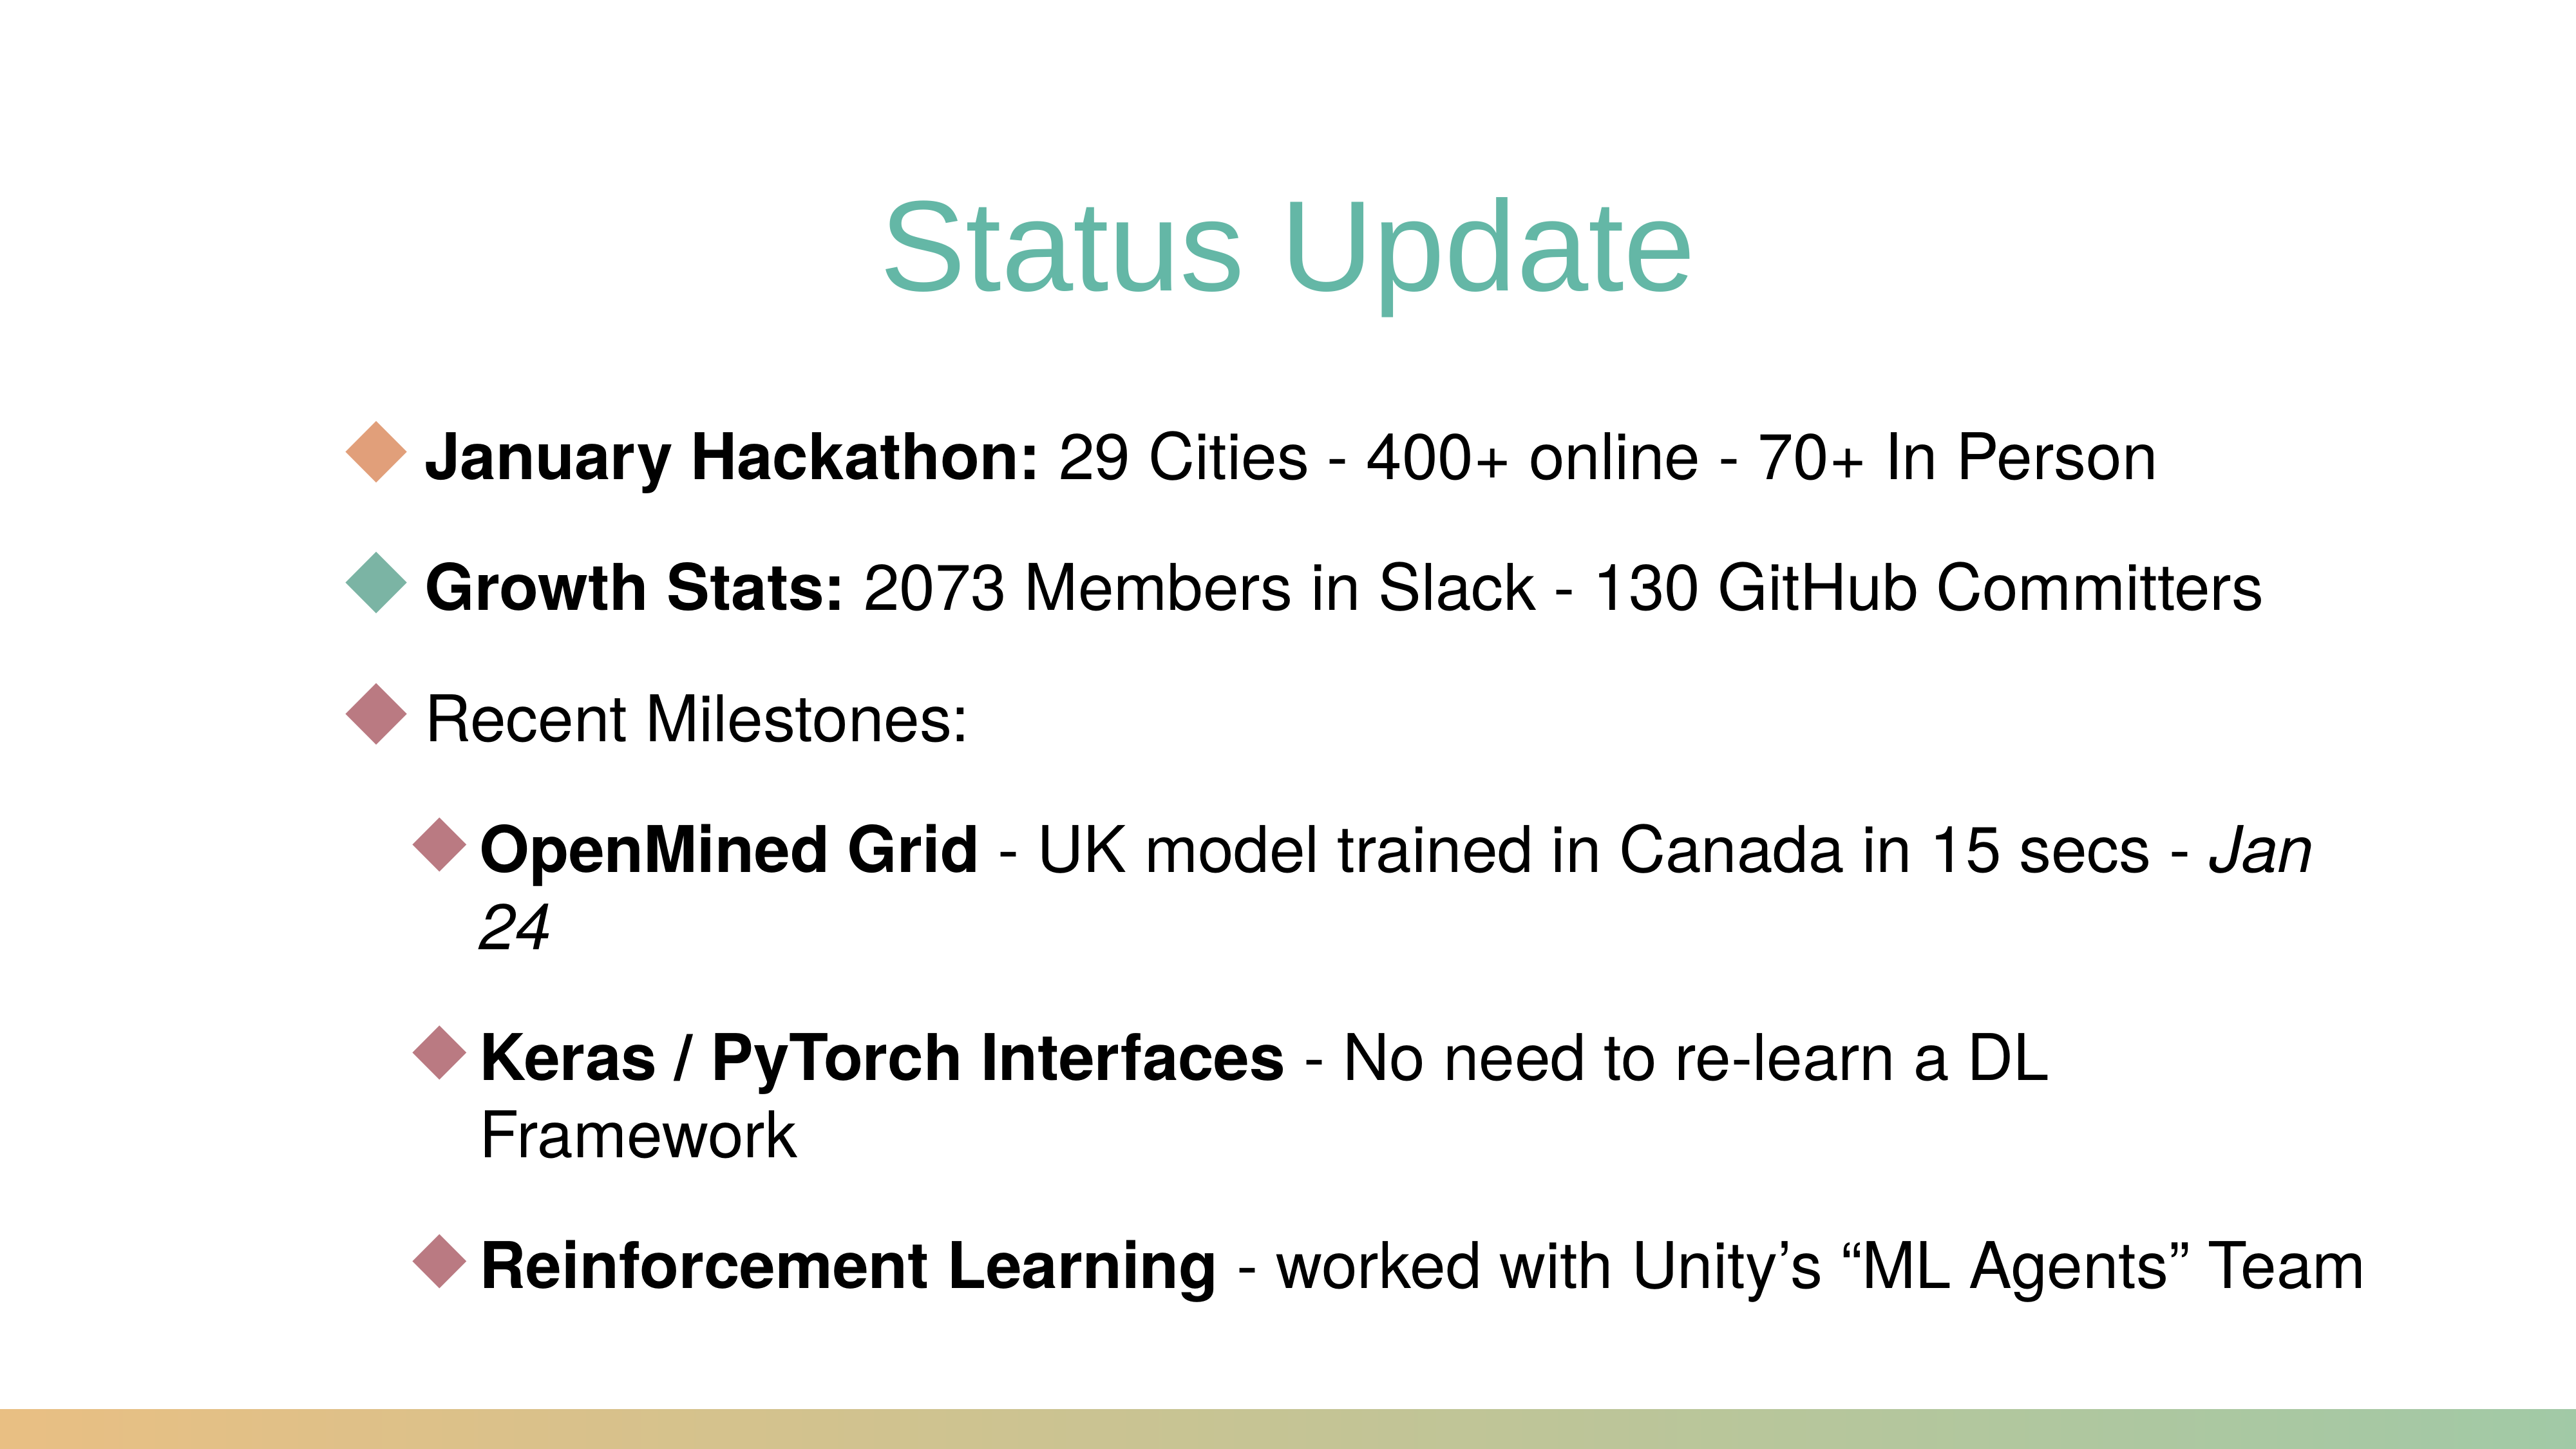

Status Update
January Hackathon: 29 Cities - 400+ online - 70+ In Person
Growth Stats: 2073 Members in Slack - 130 GitHub Committers
Recent Milestones:
OpenMined Grid - UK model trained in Canada in 15 secs - Jan 24
Keras / PyTorch Interfaces - No need to re-learn a DL Framework
Reinforcement Learning - worked with Unity’s “ML Agents” Team